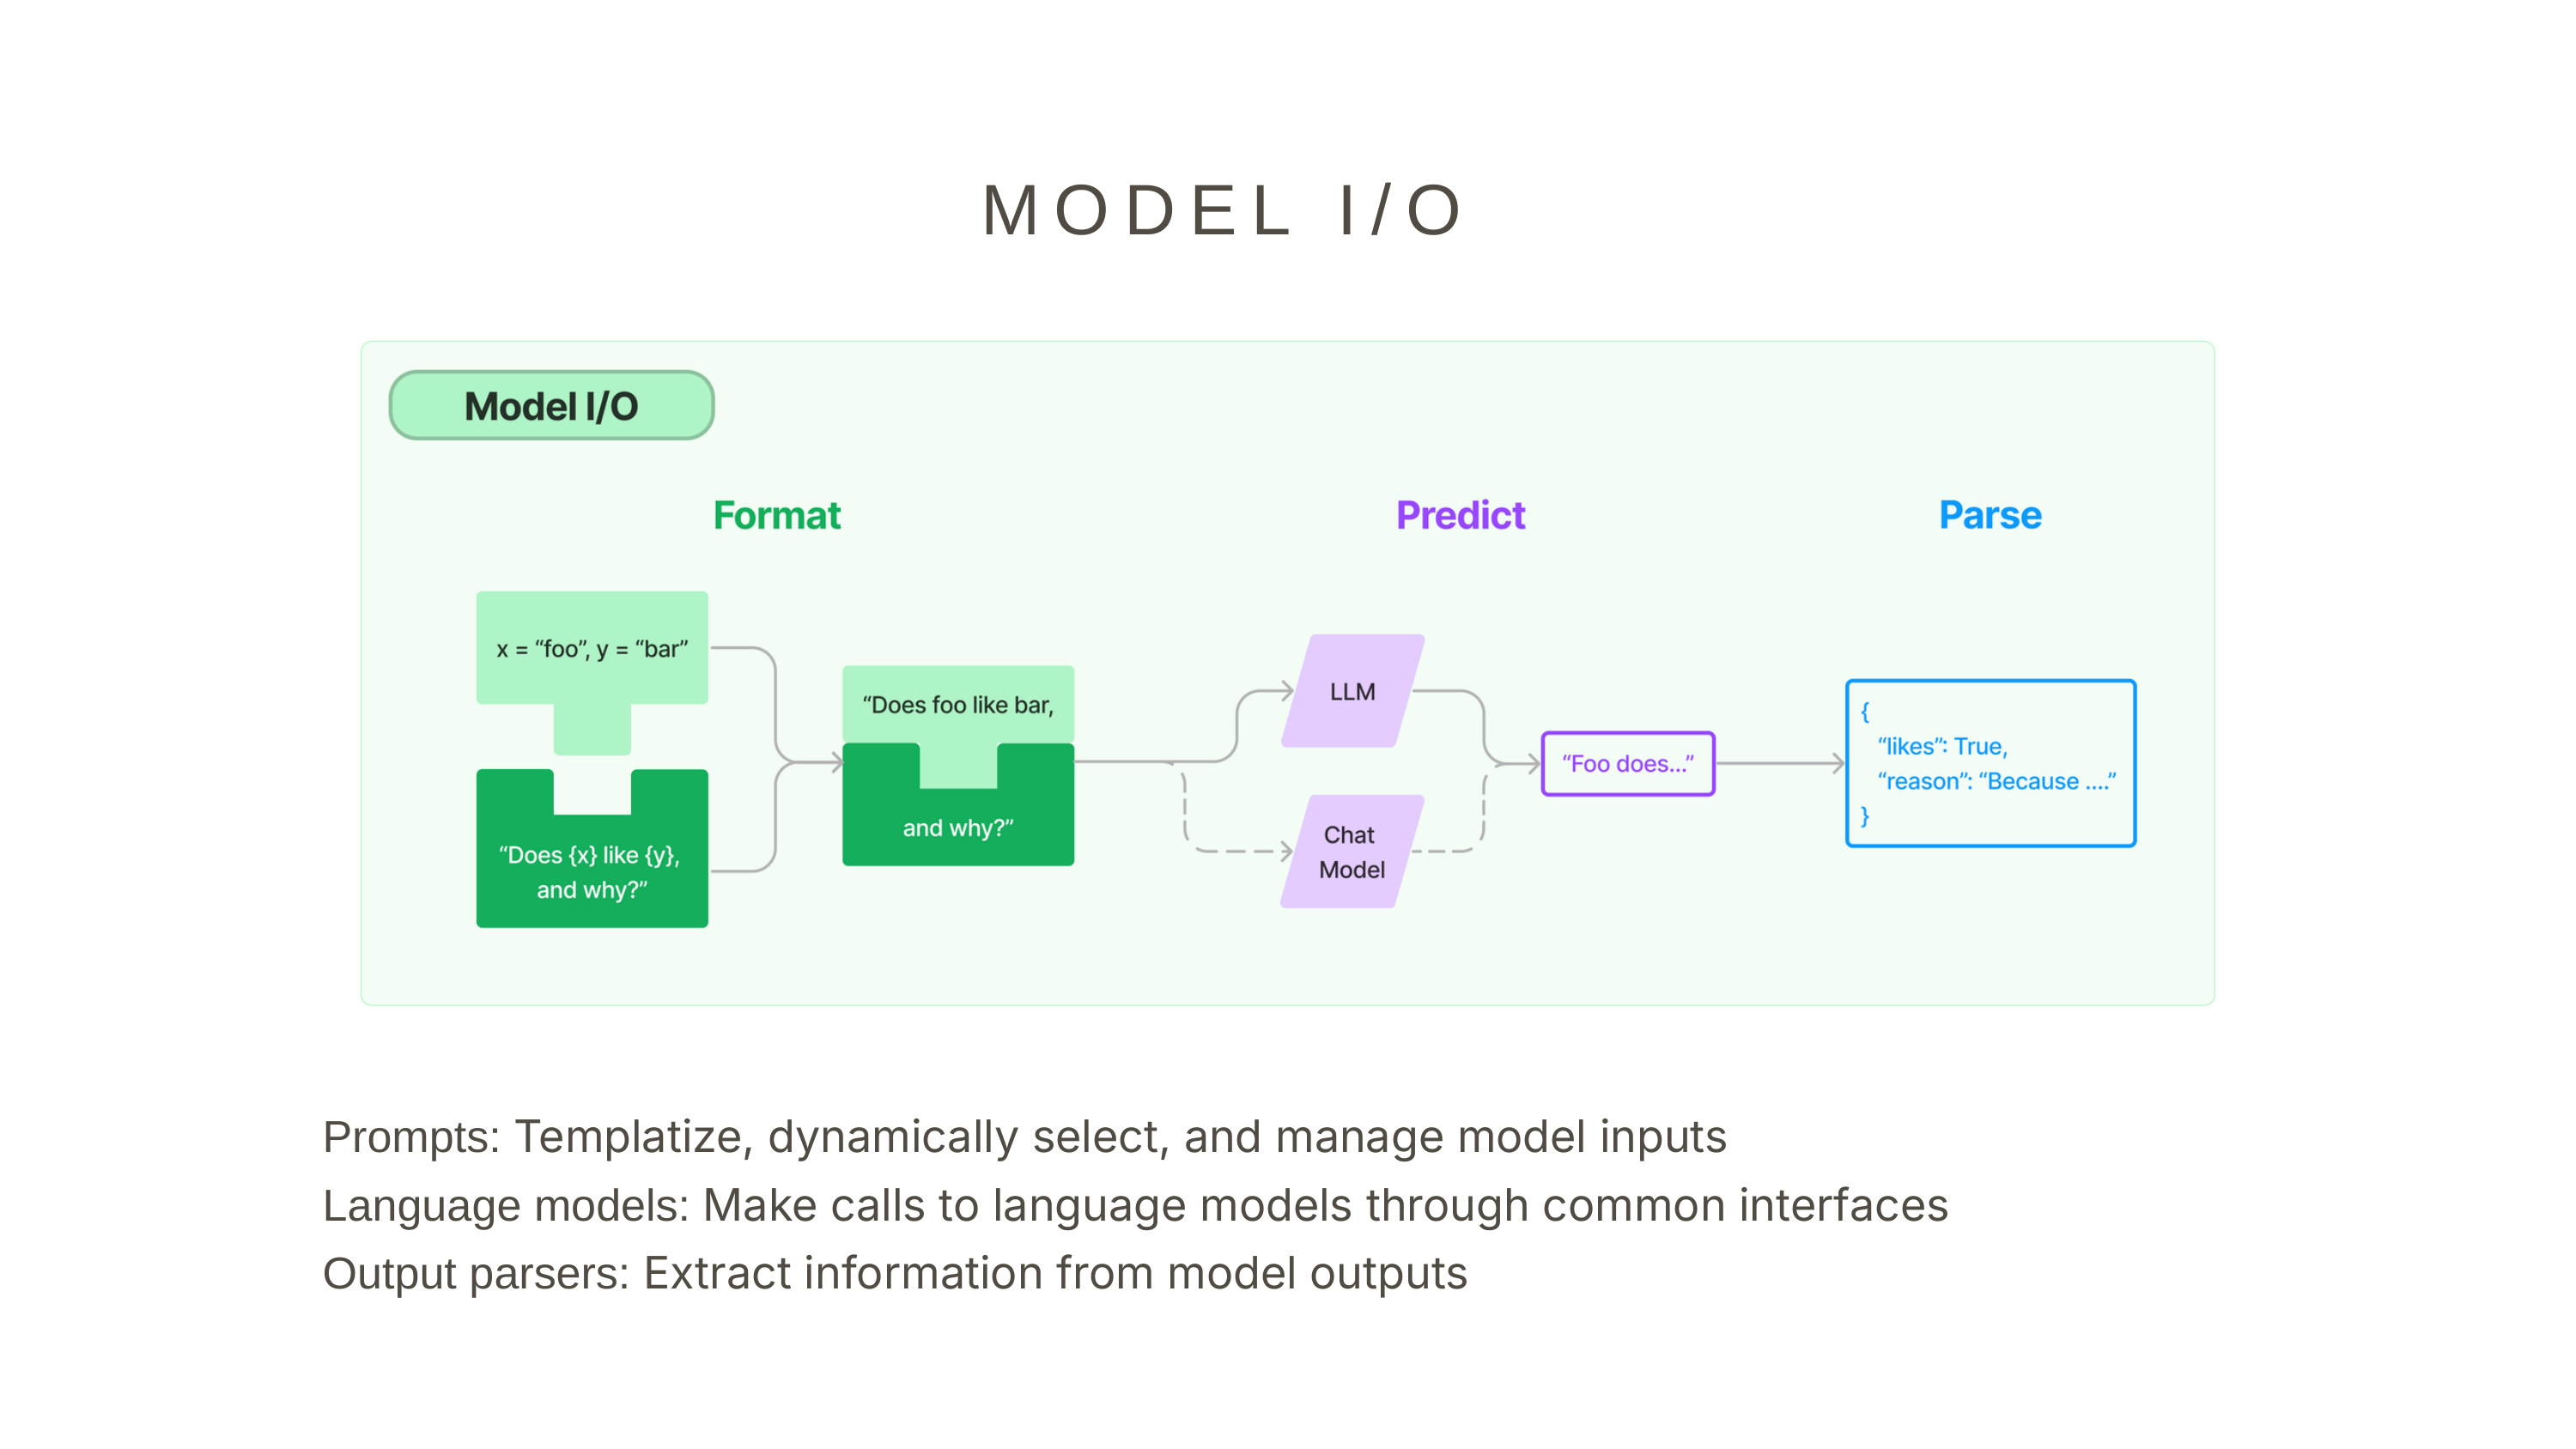

MODEL I/O

Prompts: Templatize, dynamically select, and manage model inputs
Language models: Make calls to language models through common interfaces
Output parsers: Extract information from model outputs